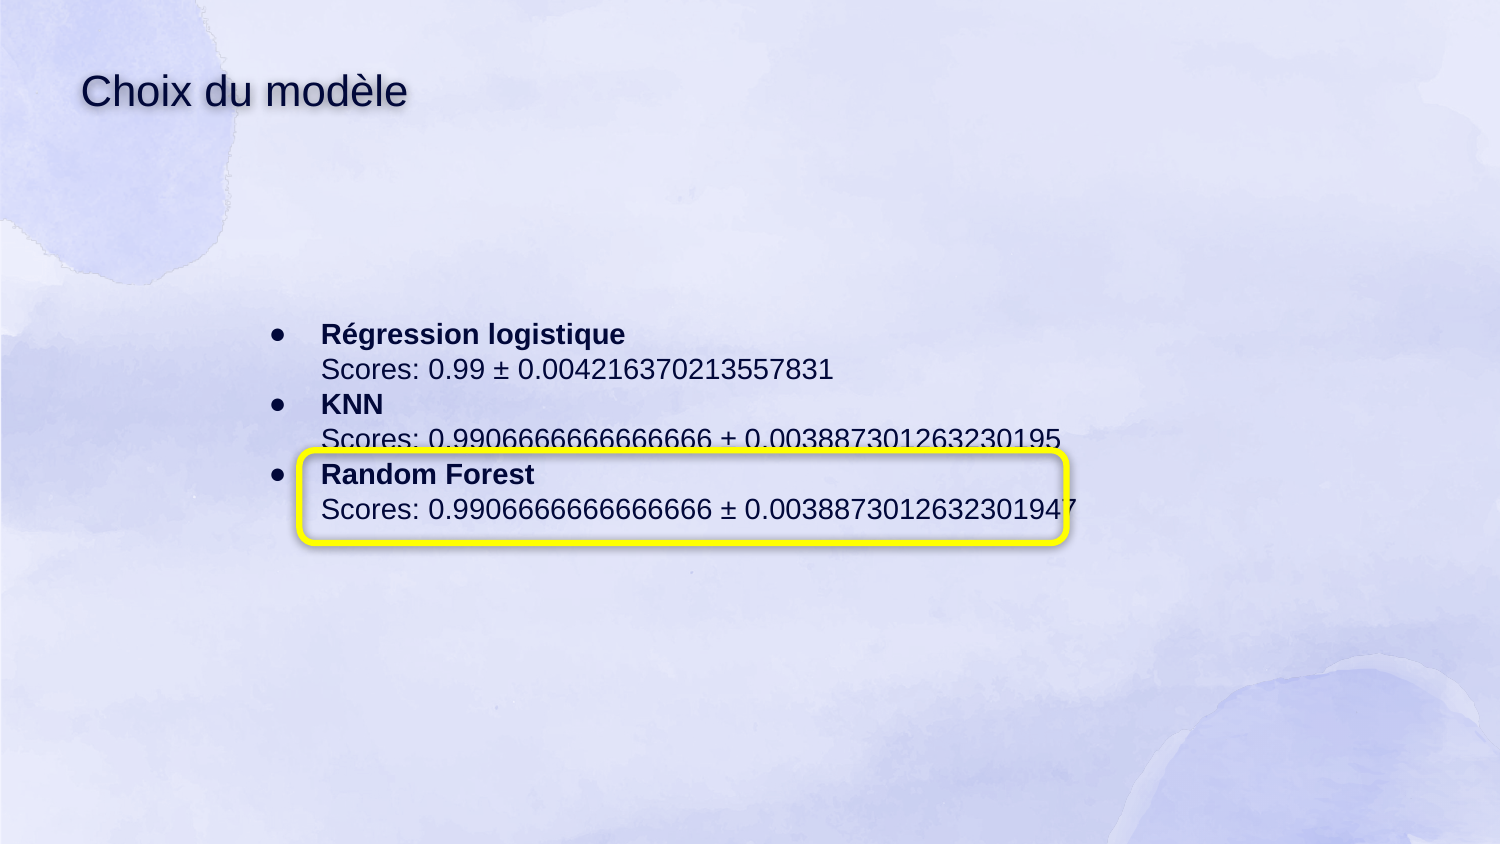

# Choix du modèle
Régression logistique
Scores: 0.99 ± 0.004216370213557831
KNN
Scores: 0.9906666666666666 ± 0.003887301263230195
Random Forest
Scores: 0.9906666666666666 ± 0.0038873012632301947